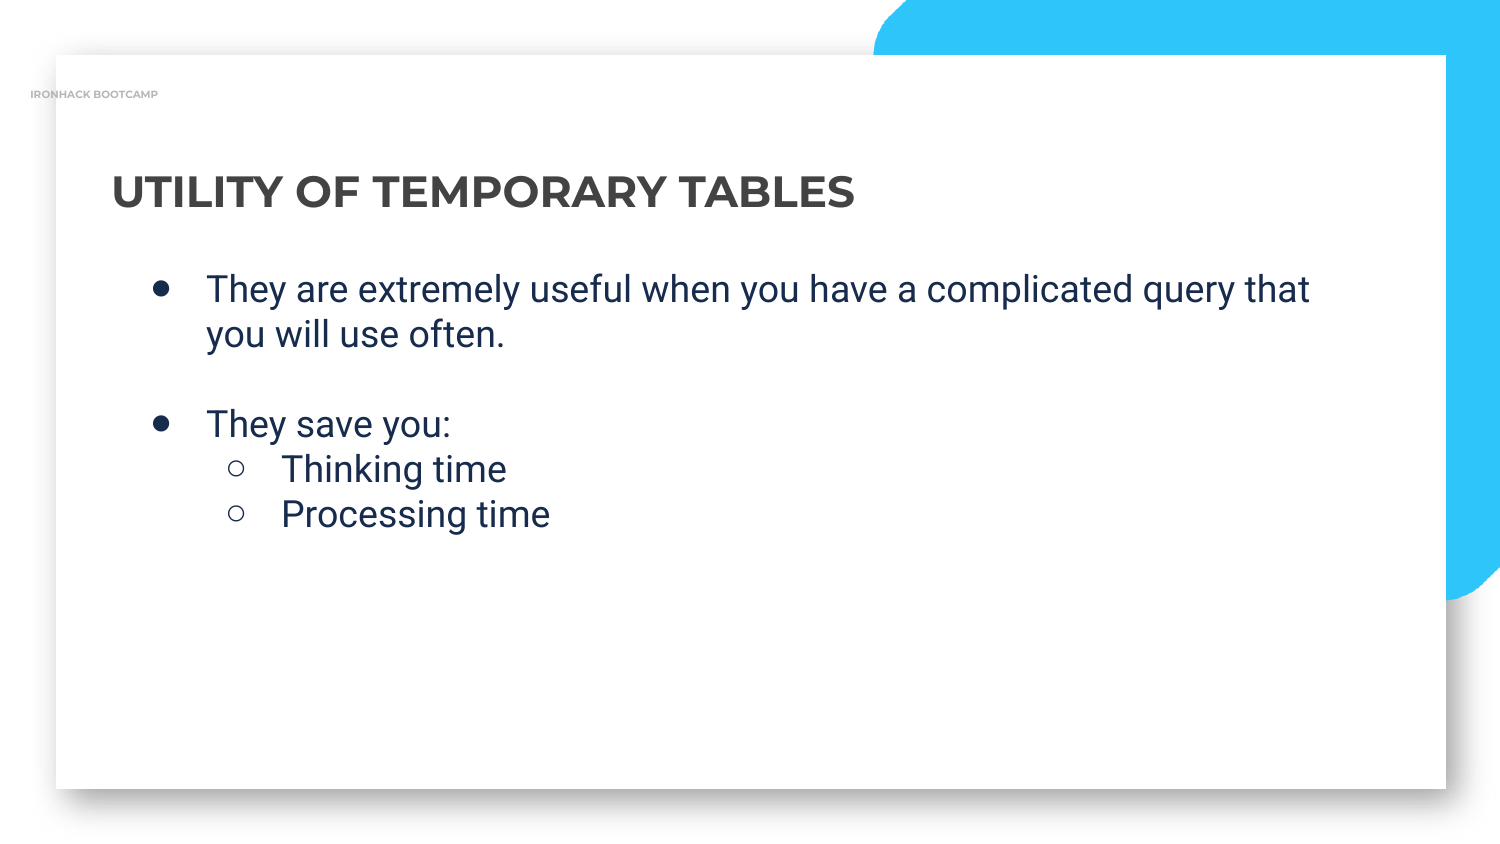

IRONHACK BOOTCAMP
UTILITY OF TEMPORARY TABLES
They are extremely useful when you have a complicated query that you will use often.

They save you:
Thinking time
Processing time